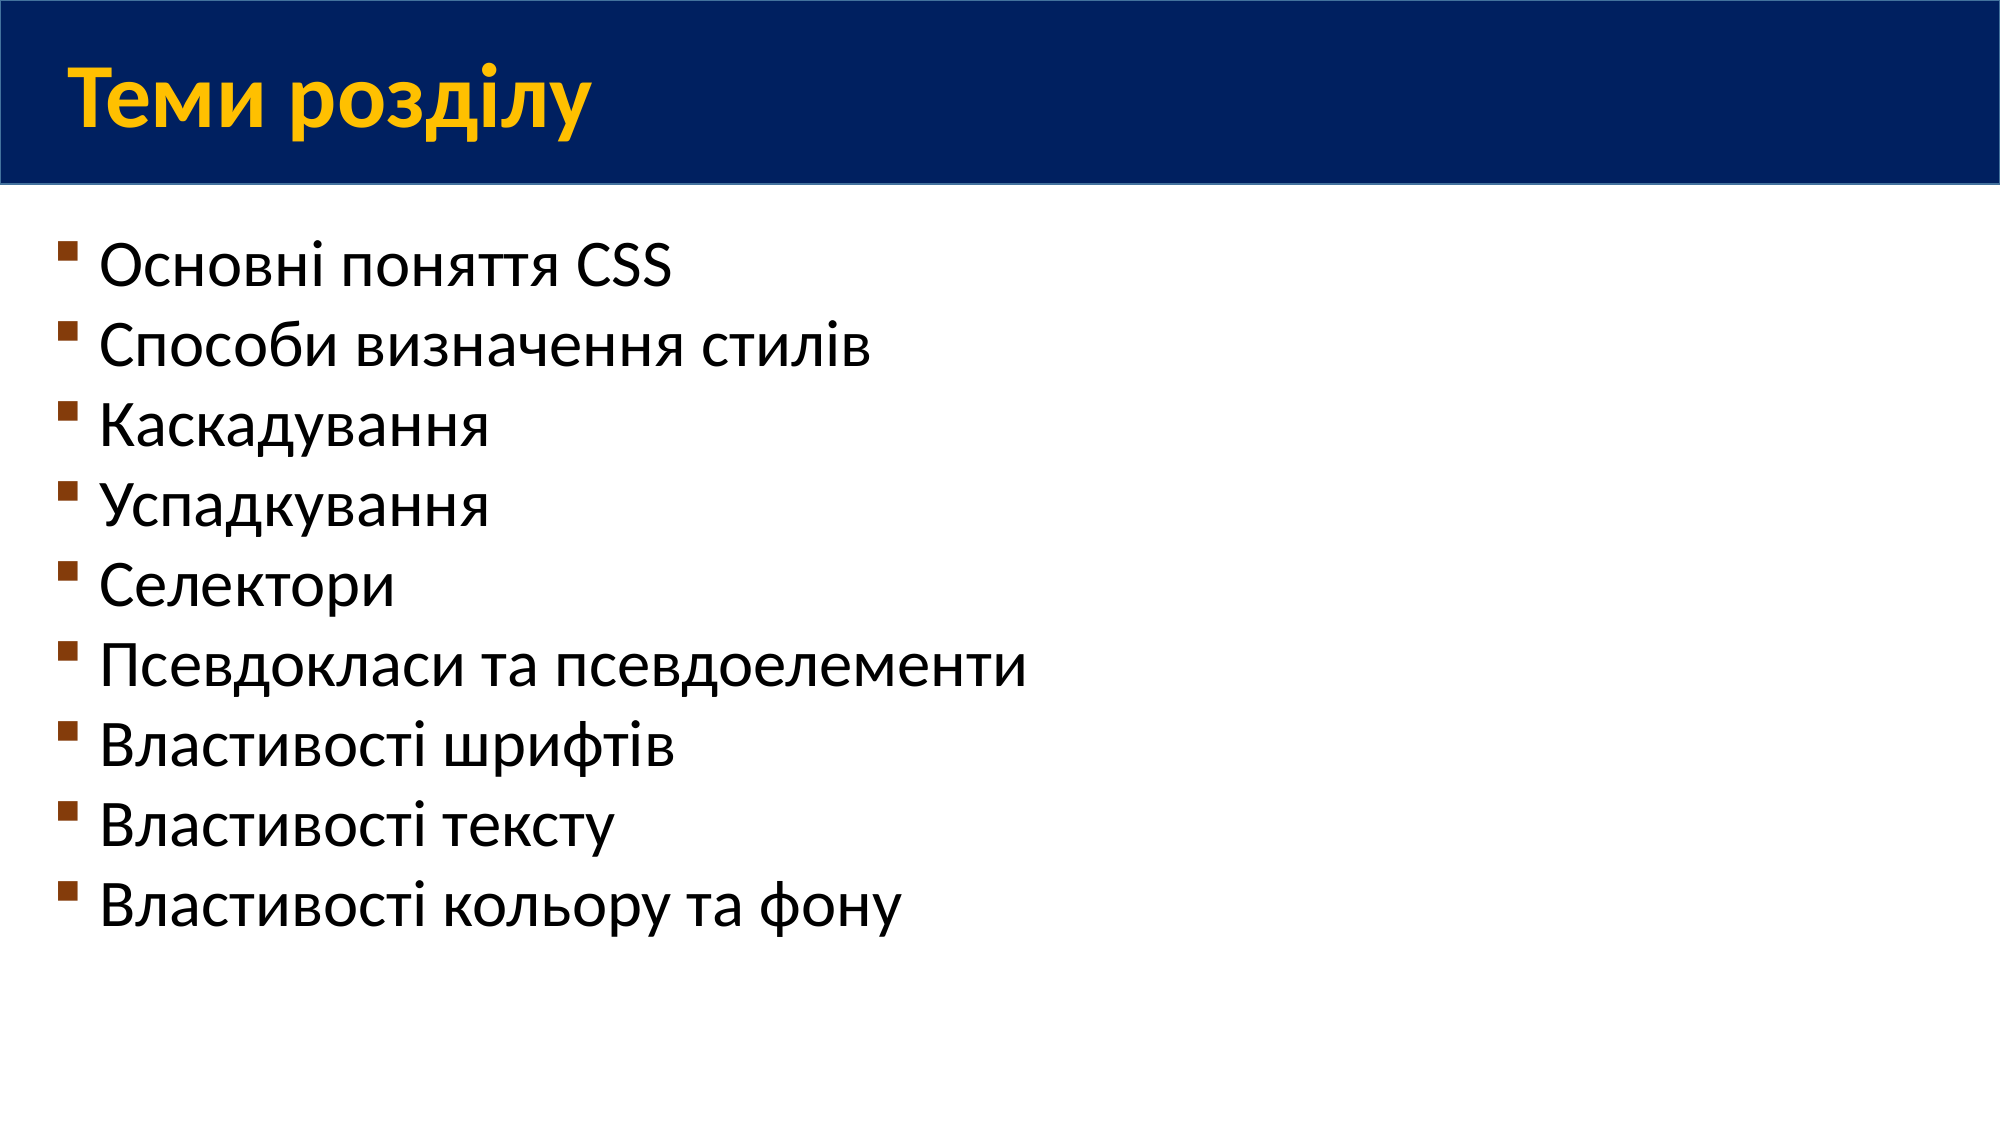

Теми розділу
Основні поняття CSS
Способи визначення стилів
Каскадування
Успадкування
Селектори
Псевдокласи та псевдоелементи
Властивості шрифтів
Властивості тексту
Властивості кольору та фону